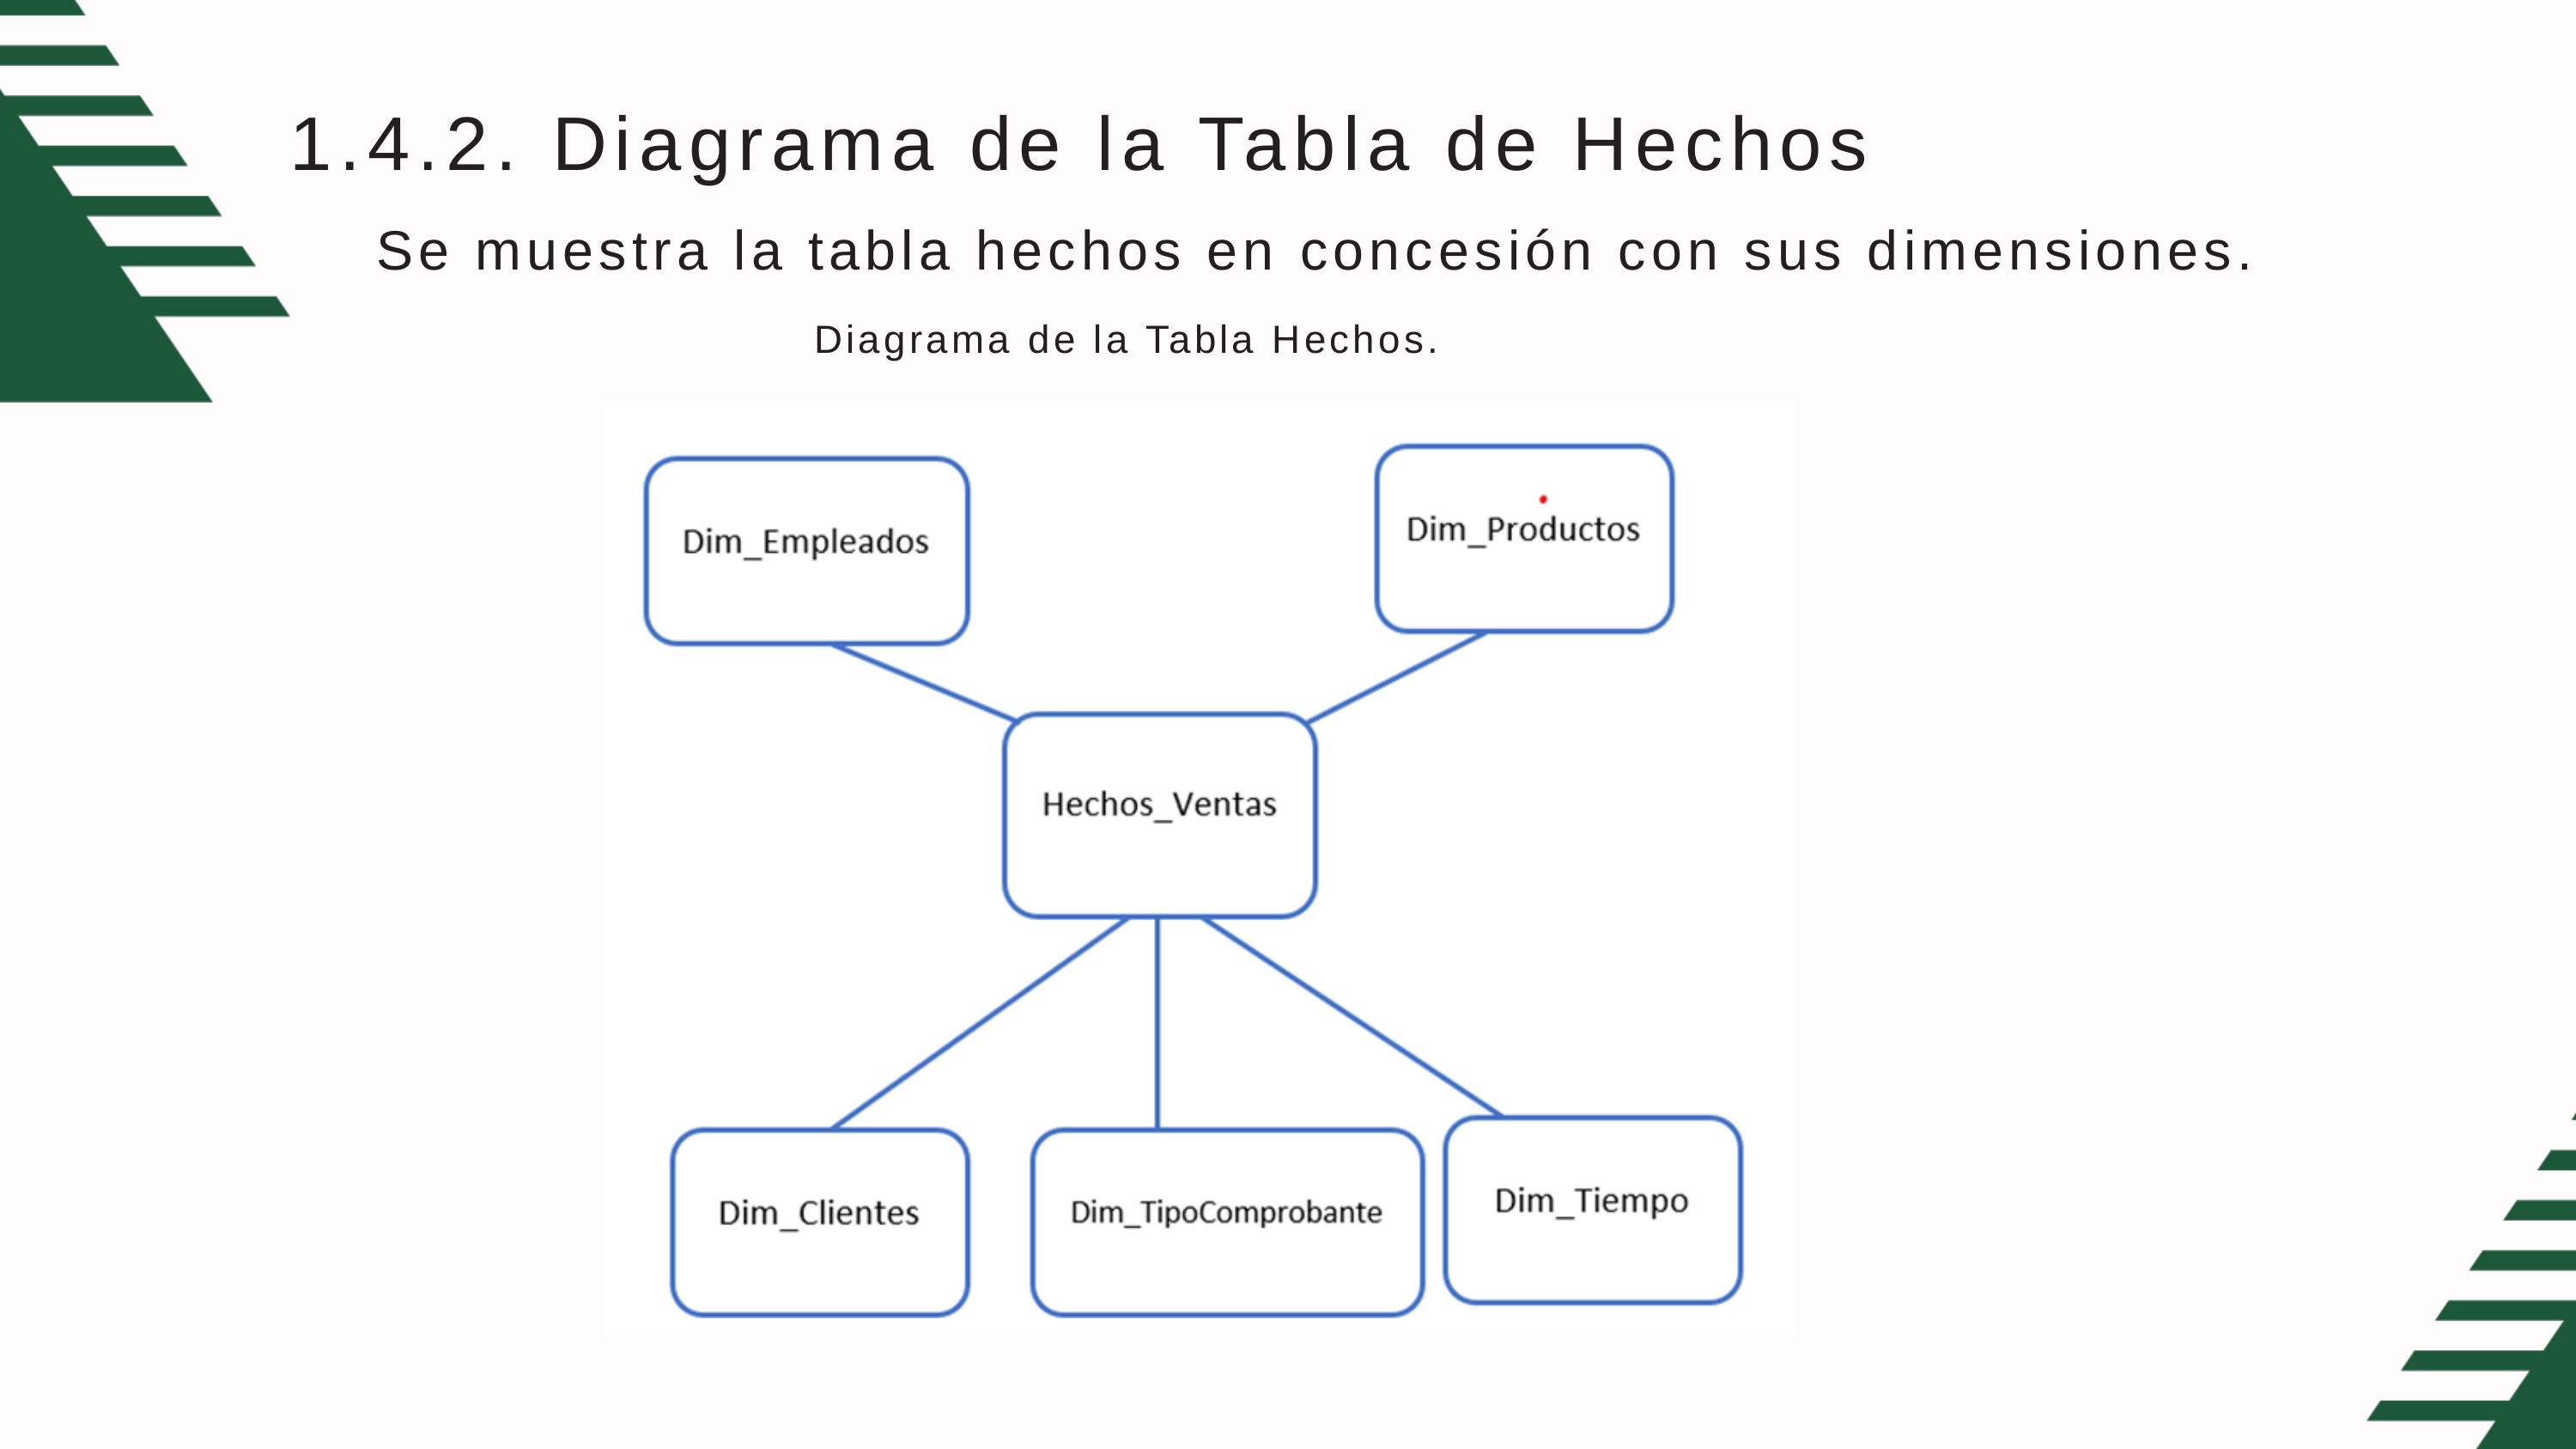

1.4.2. Diagrama de la Tabla de Hechos
Se muestra la tabla hechos en concesión con sus dimensiones.
Diagrama de la Tabla Hechos.